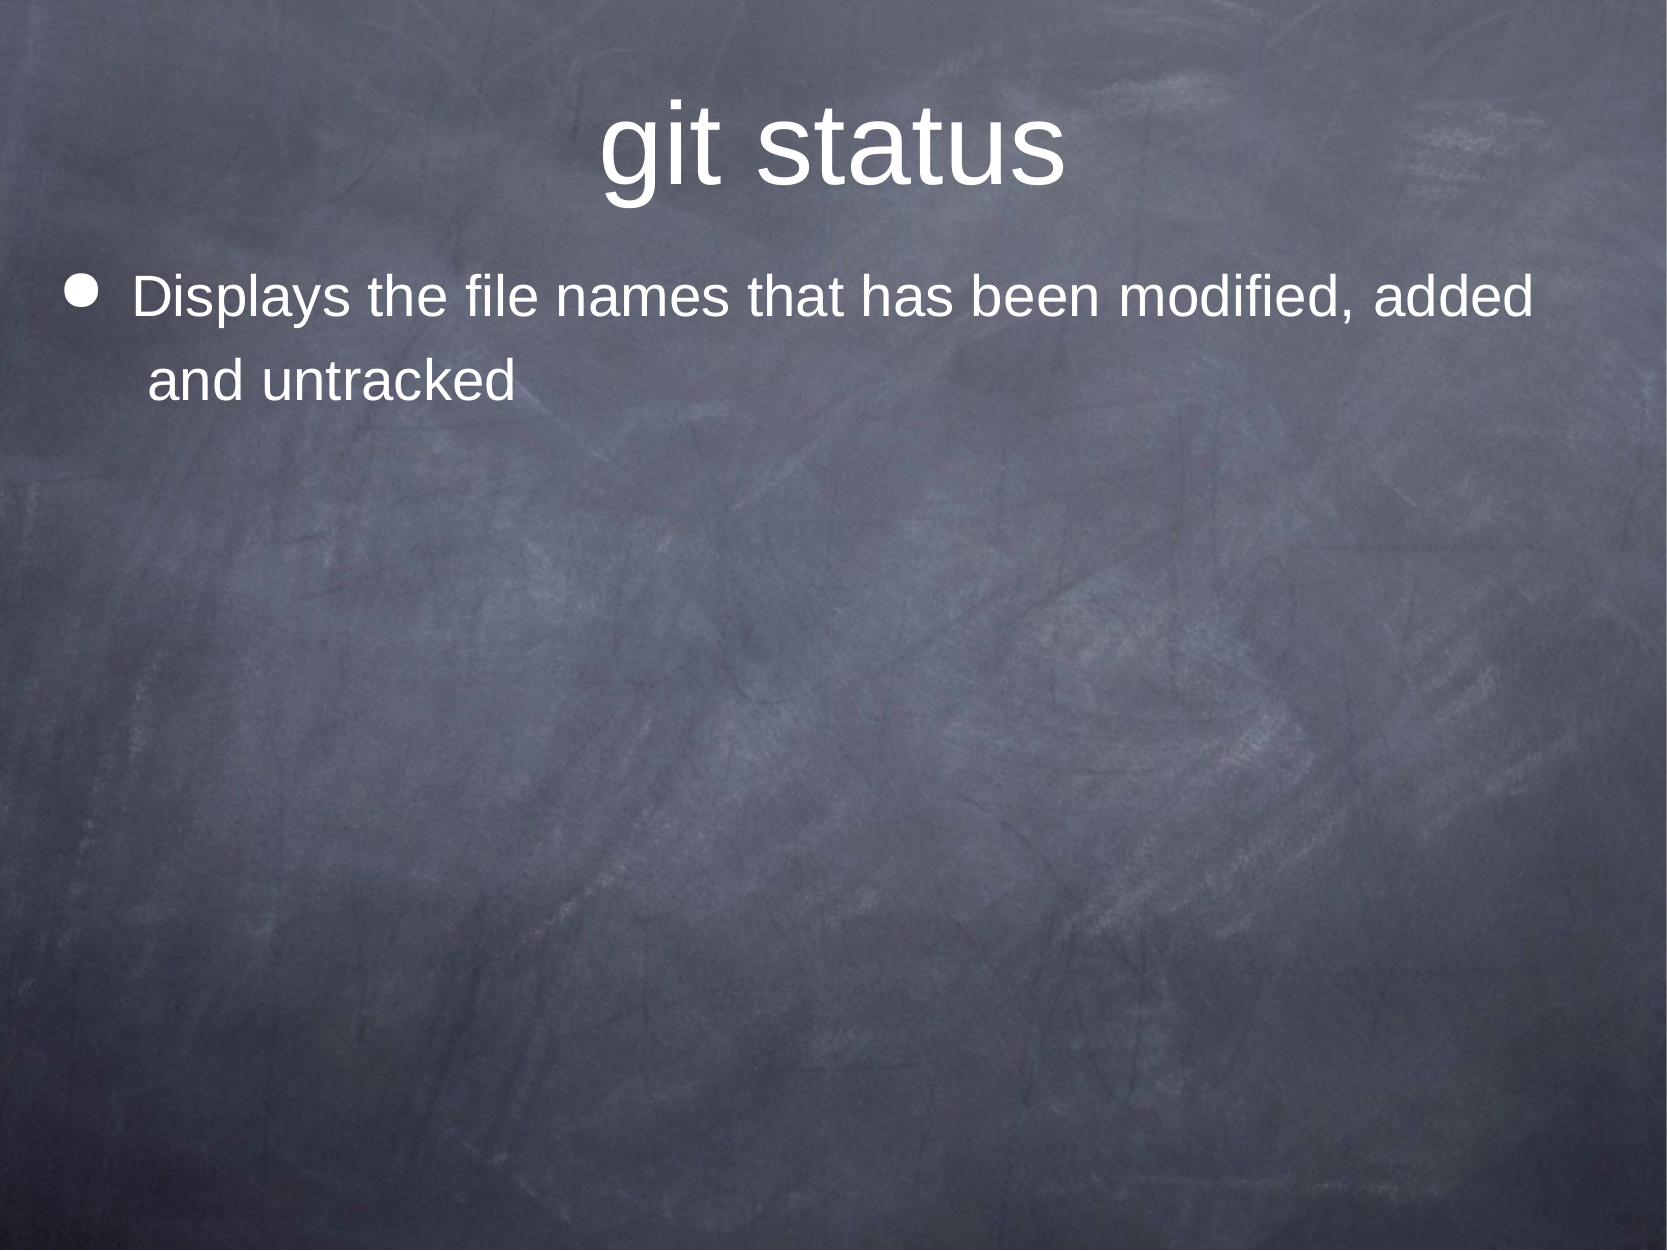

# git status
Displays the file names that has been modified, added  and untracked